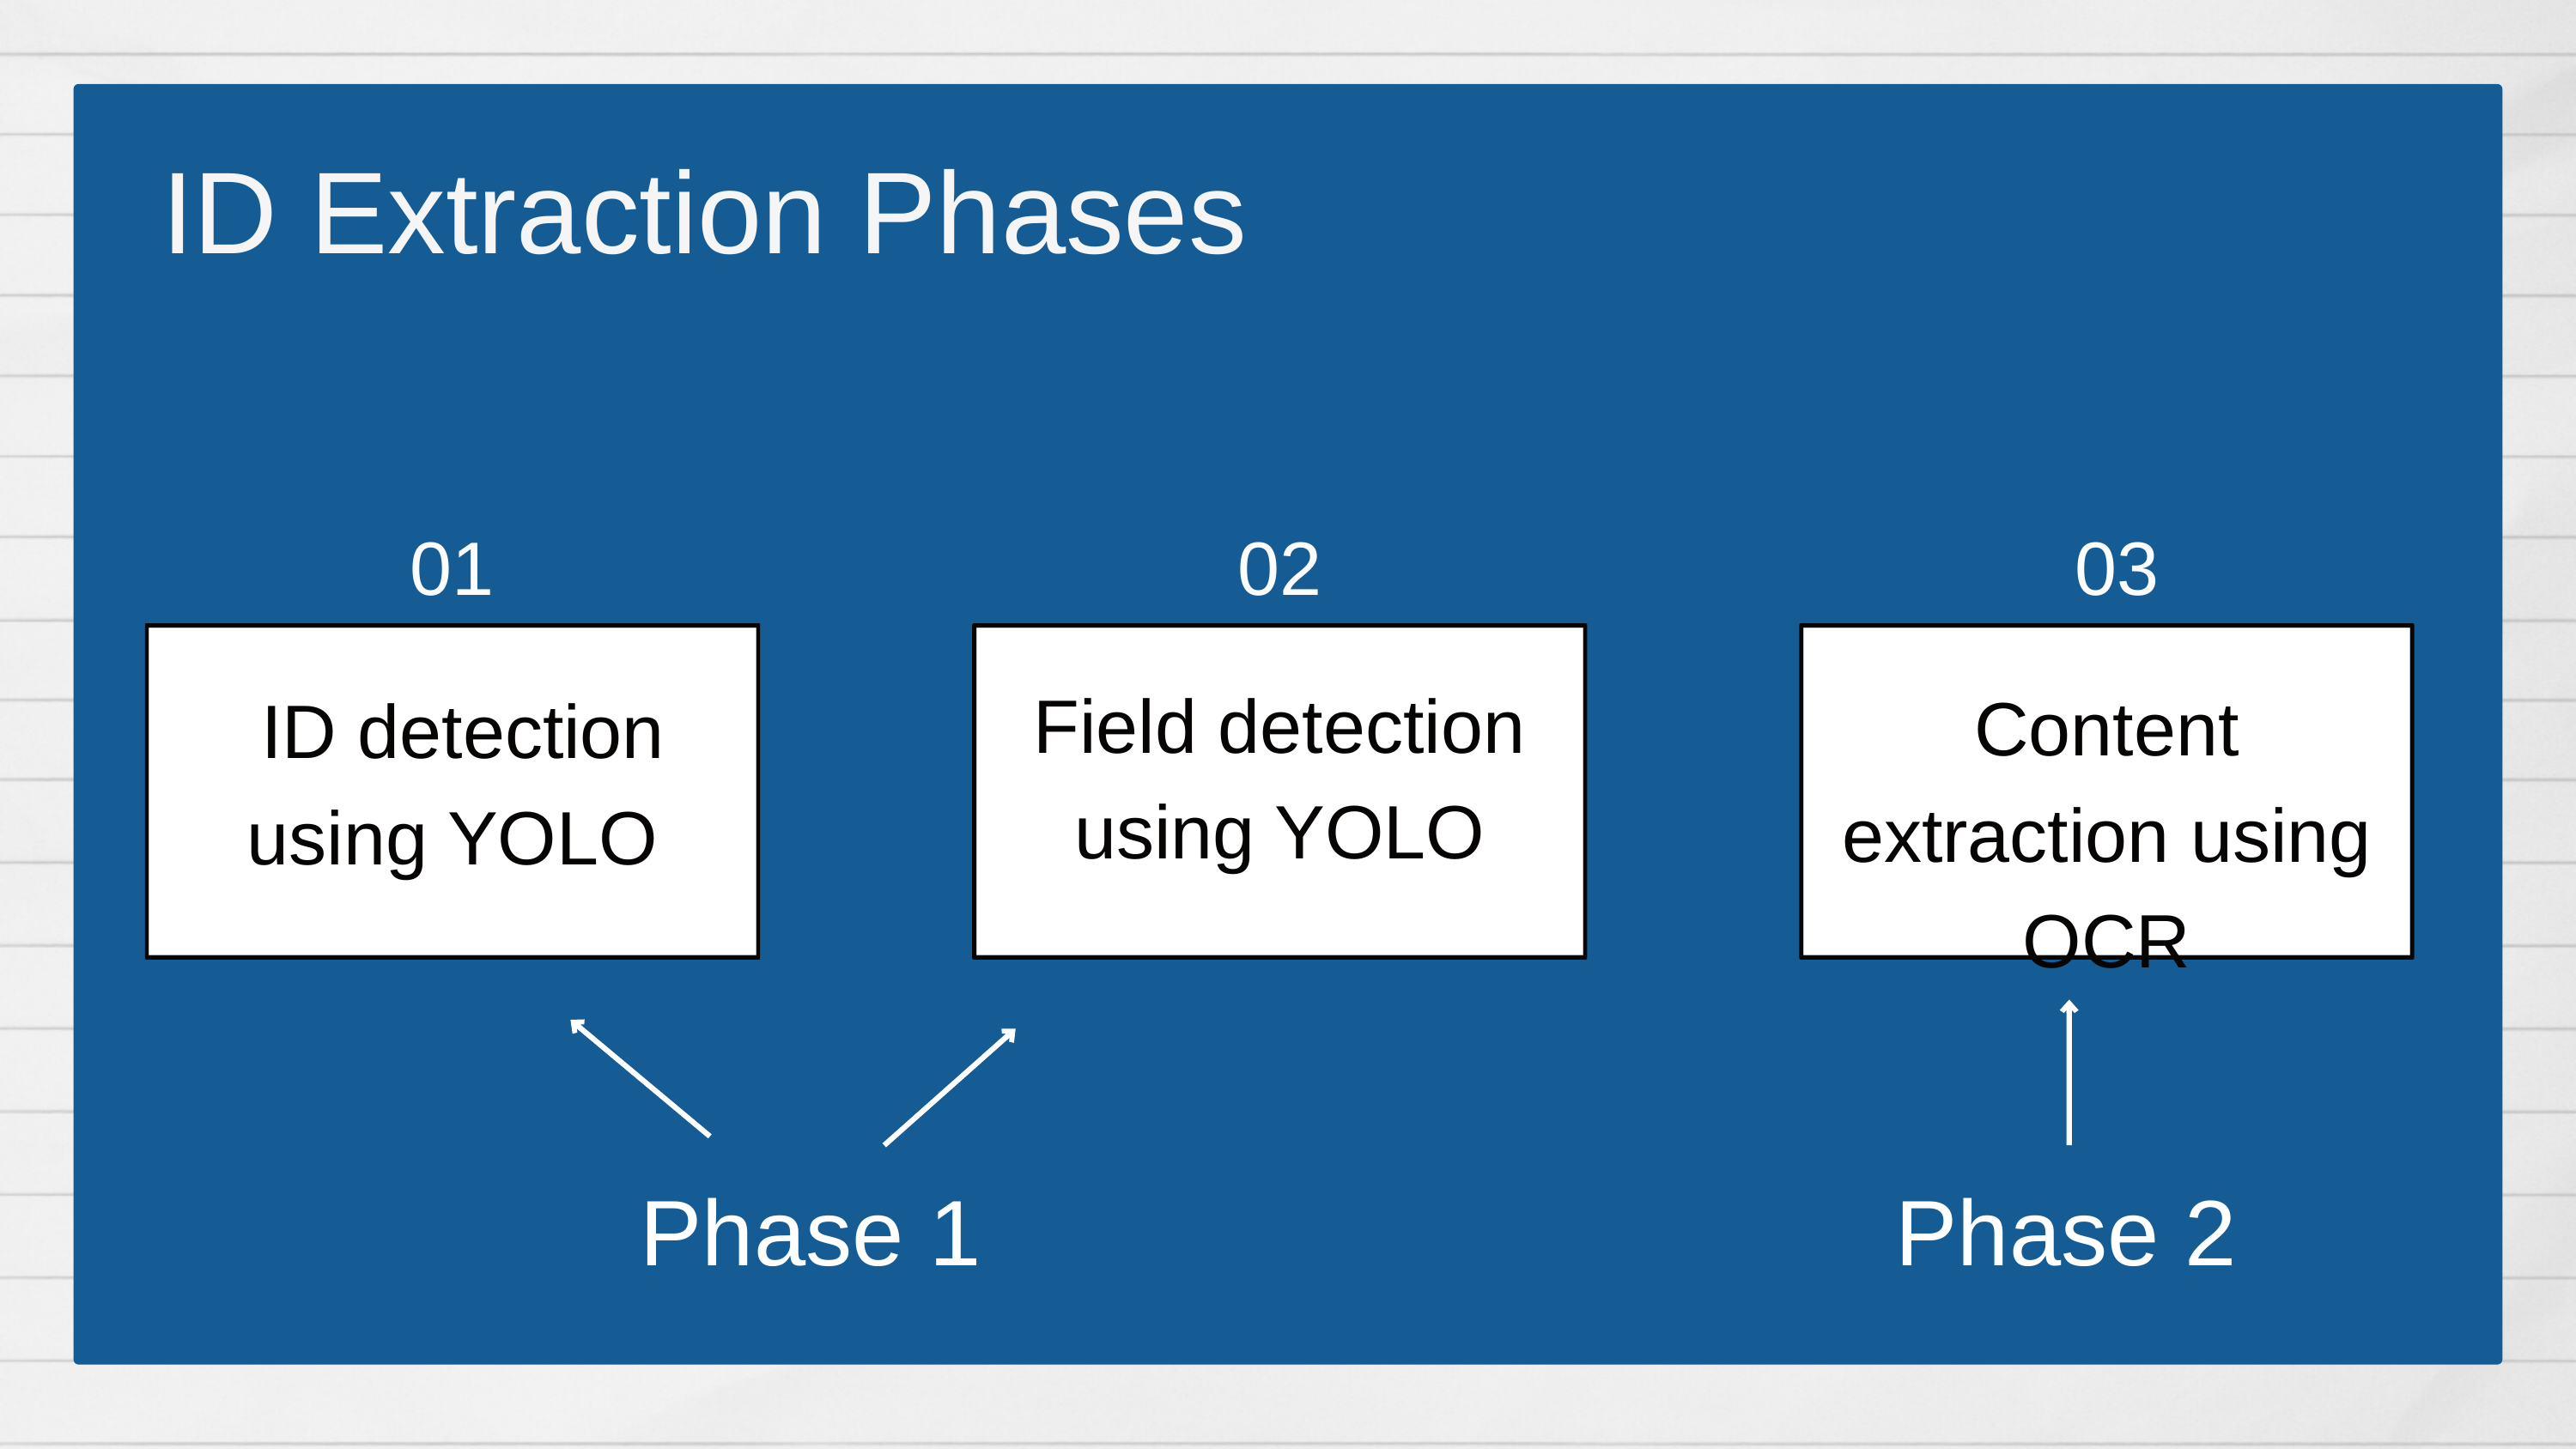

ID Extraction Phases
01
02
03

Field detection using YOLO
Content extraction using OCR
 ID detection using YOLO

Phase 1
Phase 2